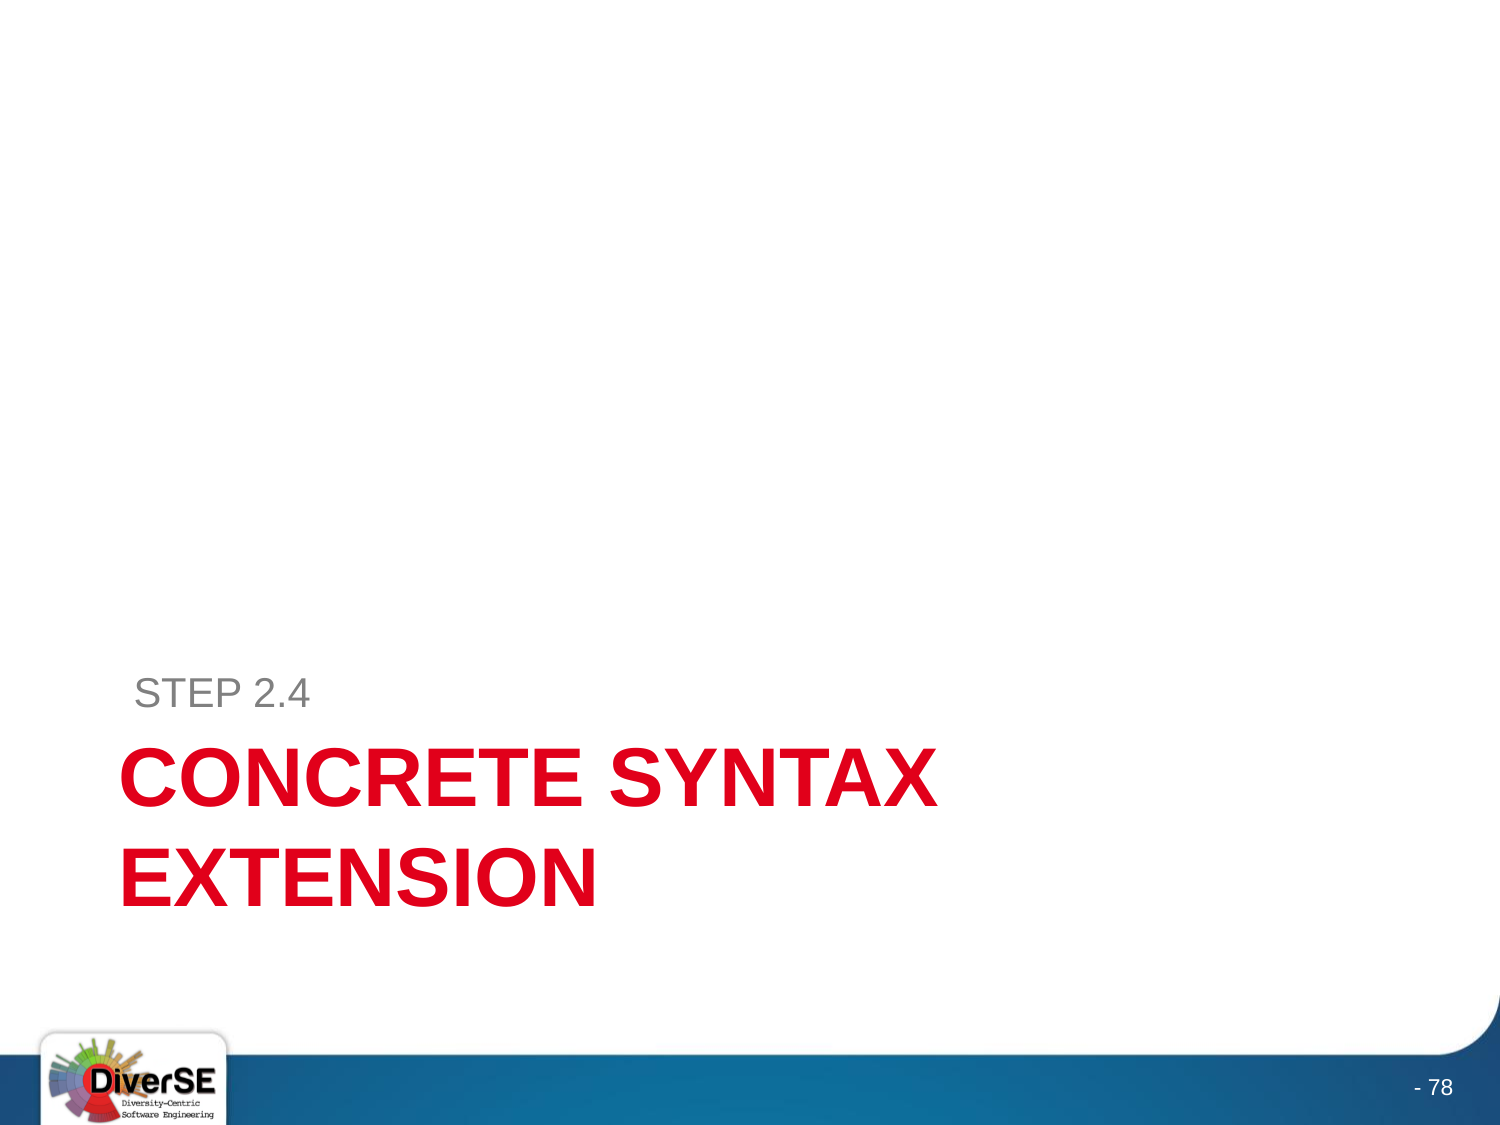

STEP 2.4
# Concrete syntax extension
- 78